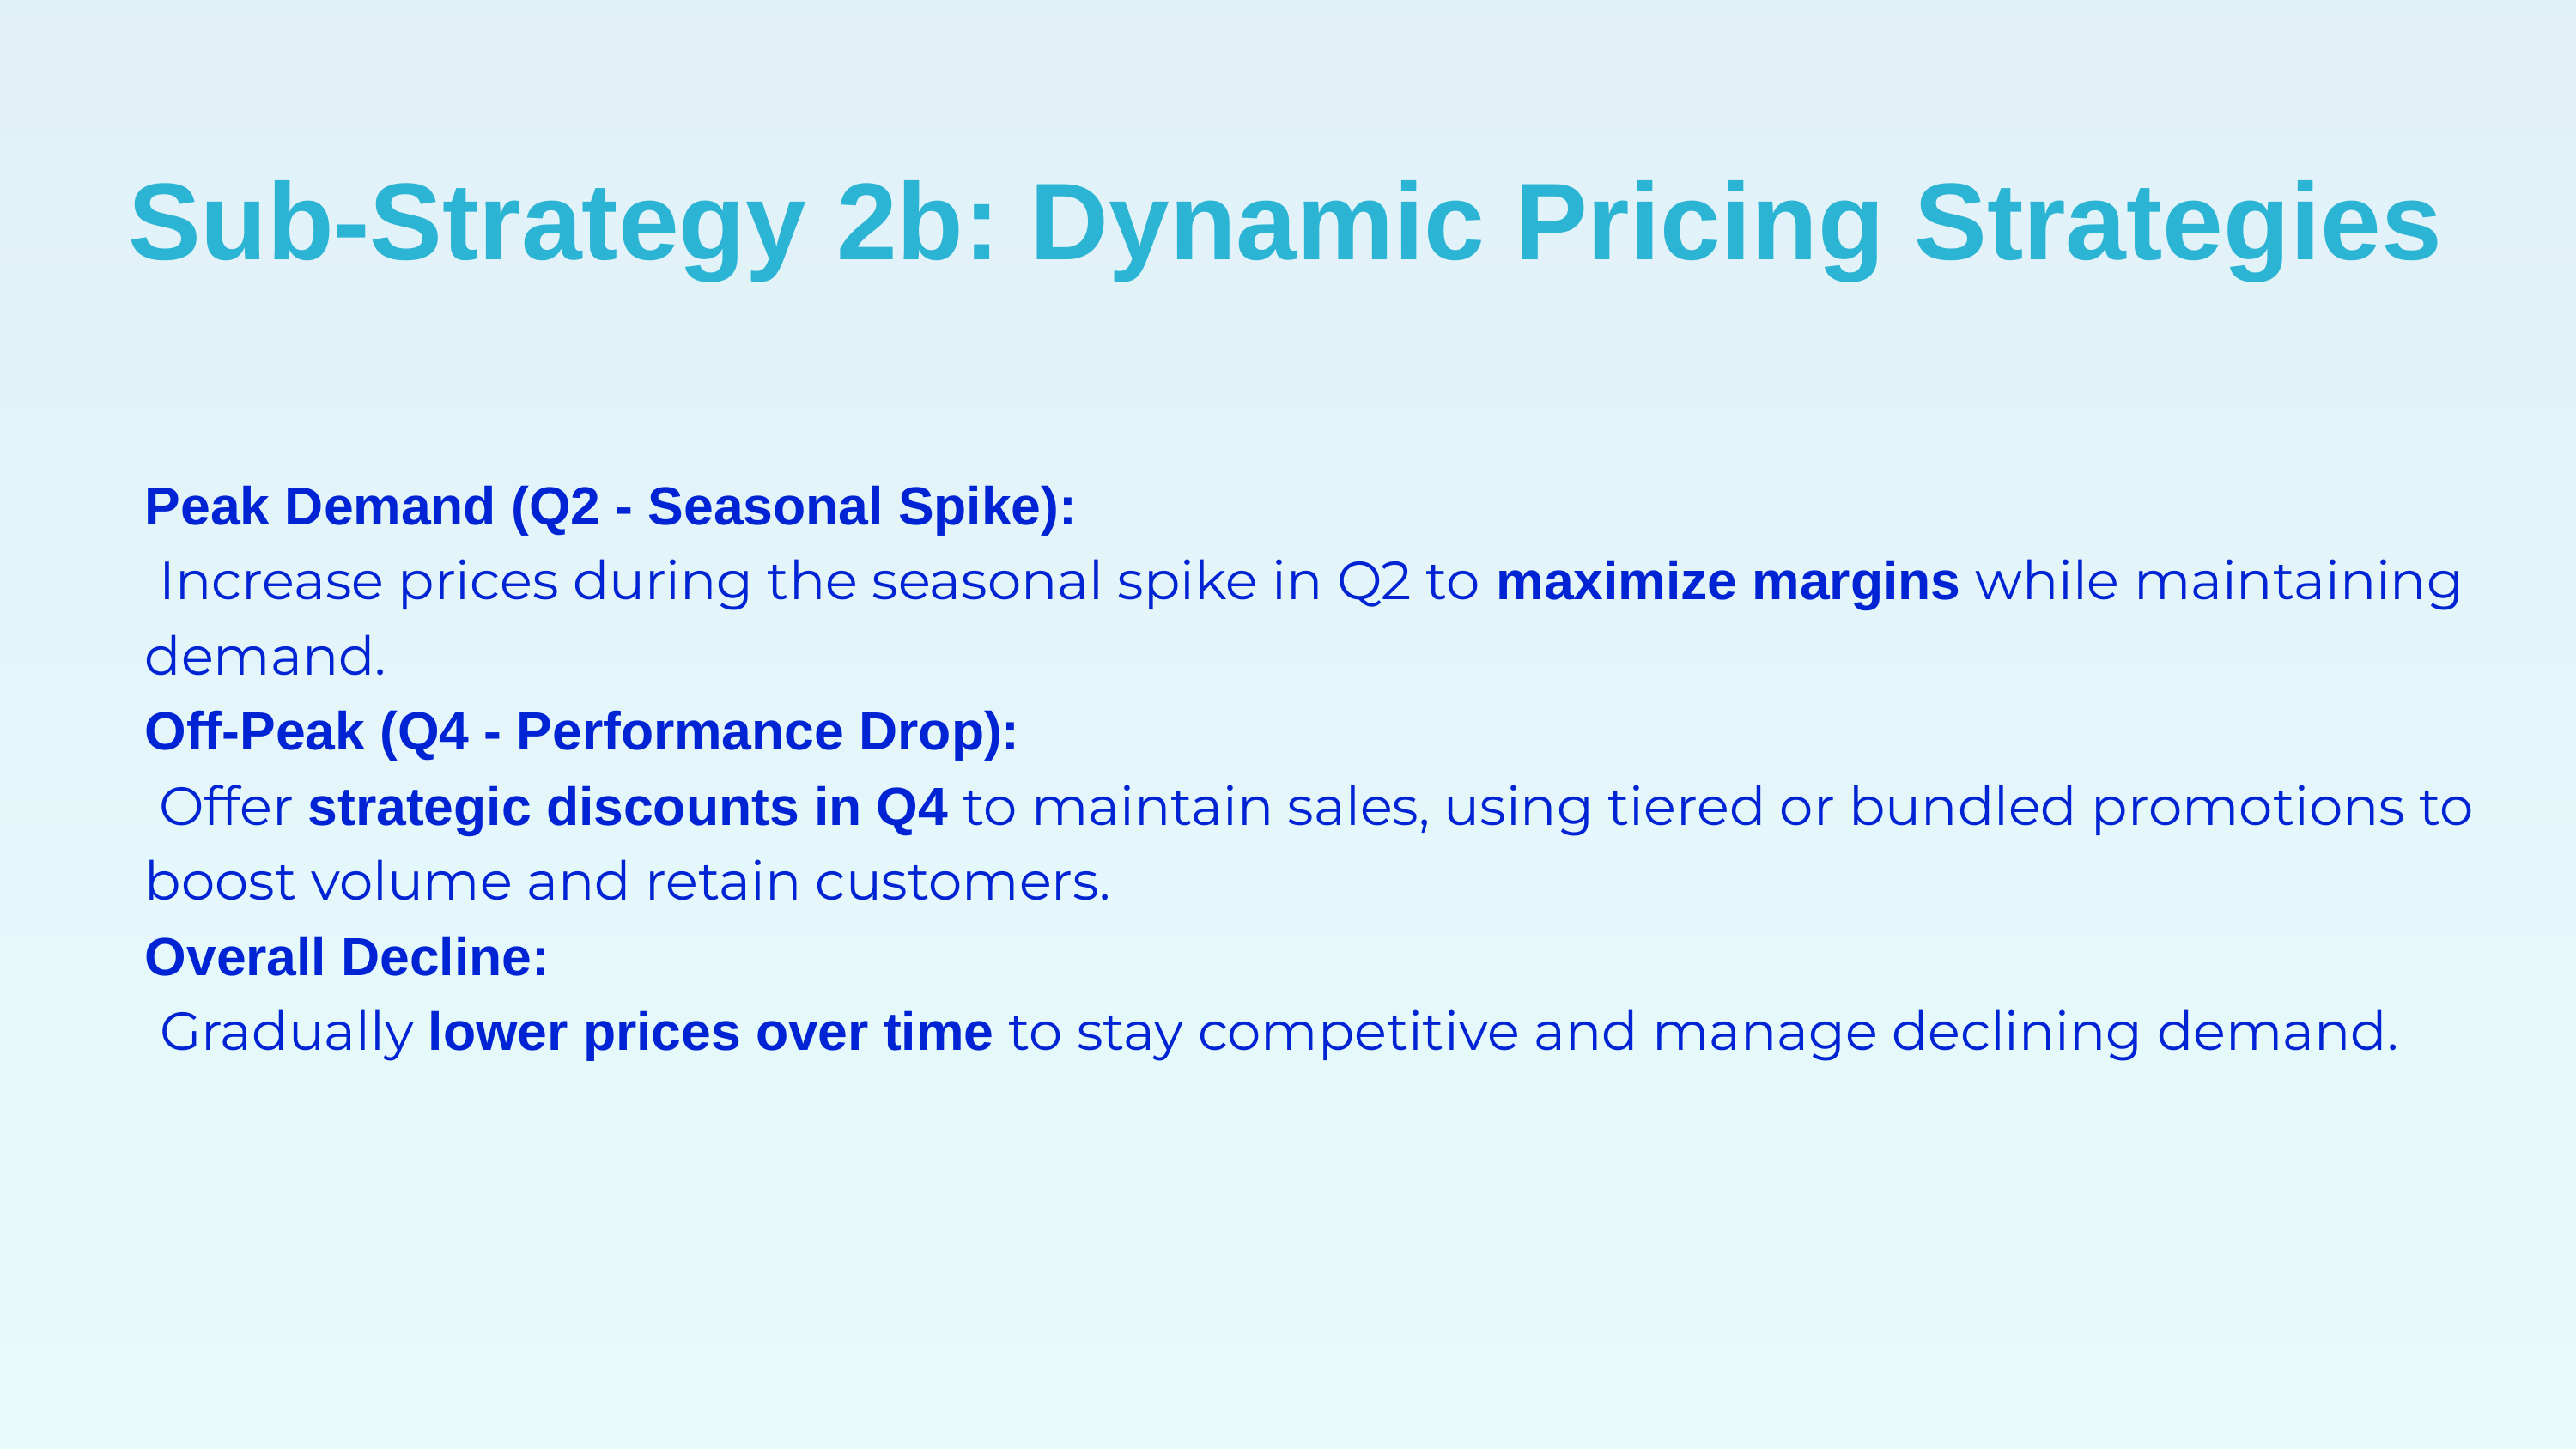

Sub-Strategy 2b: Dynamic Pricing Strategies
Peak Demand (Q2 - Seasonal Spike):
 Increase prices during the seasonal spike in Q2 to maximize margins while maintaining demand.
Off-Peak (Q4 - Performance Drop):
 Offer strategic discounts in Q4 to maintain sales, using tiered or bundled promotions to boost volume and retain customers.
Overall Decline:
 Gradually lower prices over time to stay competitive and manage declining demand.